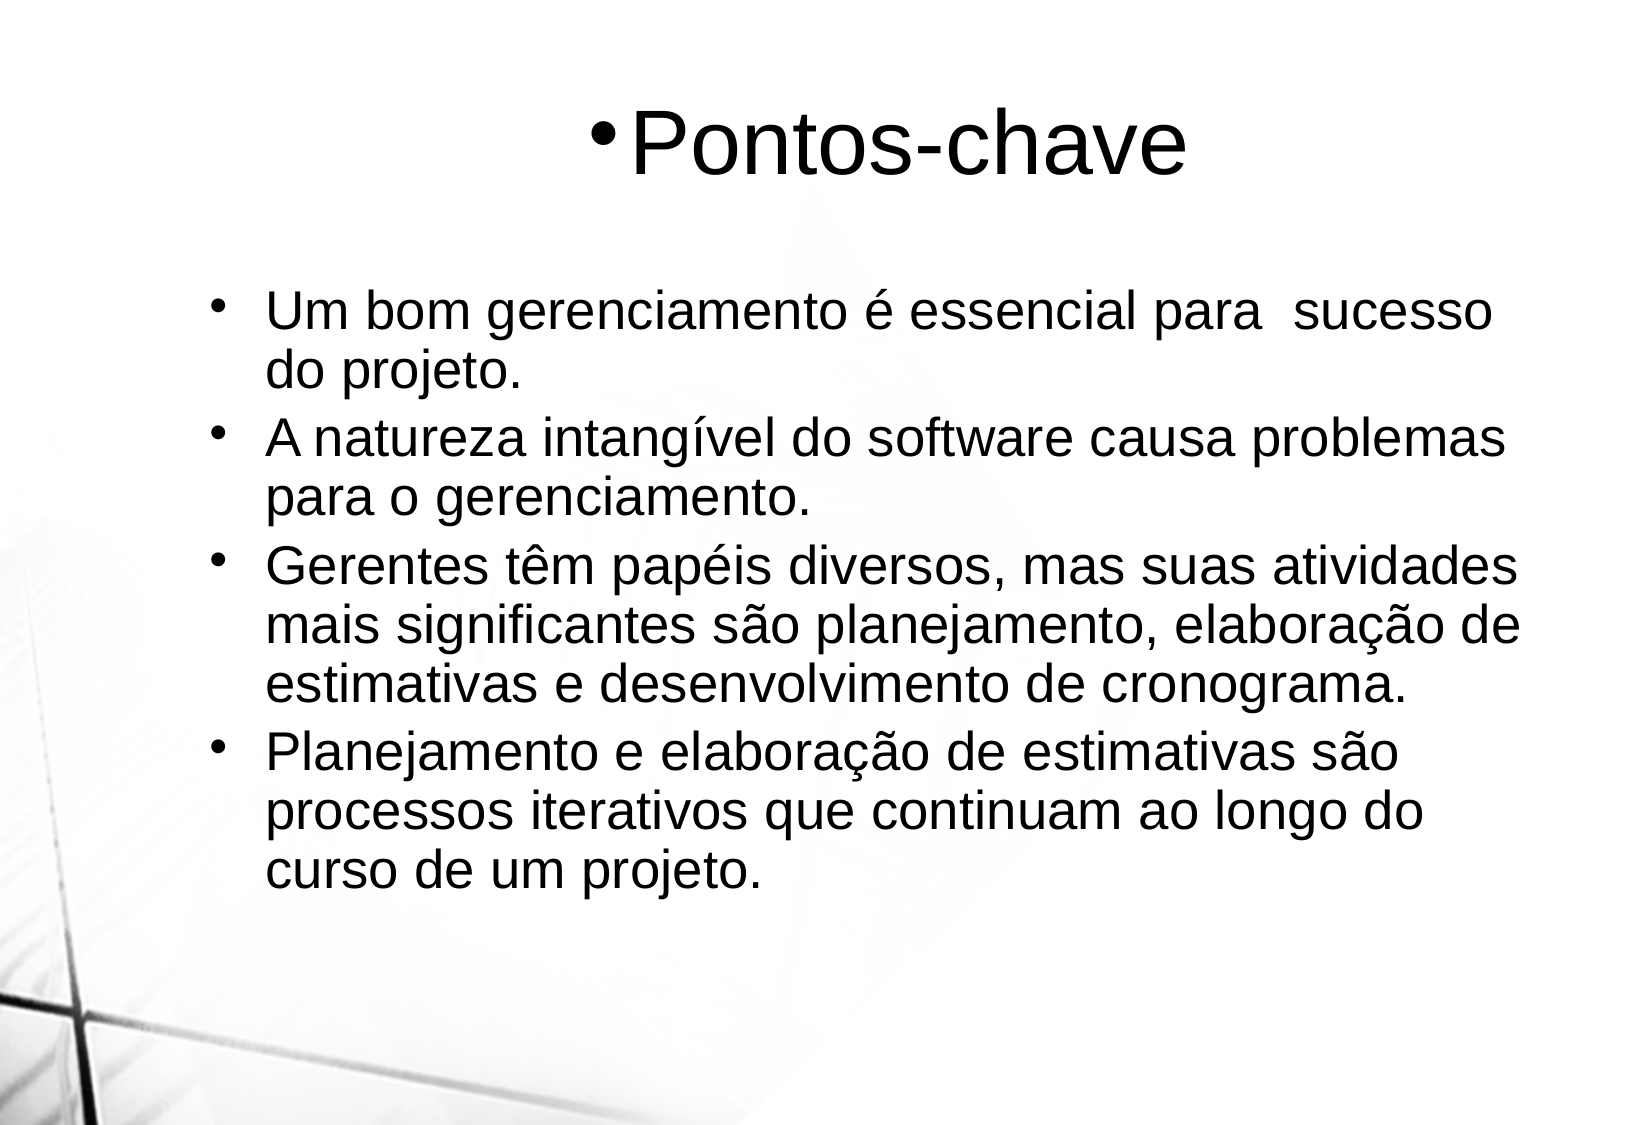

Pontos-chave
Um bom gerenciamento é essencial para  sucesso do projeto.
A natureza intangível do software causa problemas para o gerenciamento.
Gerentes têm papéis diversos, mas suas atividades mais significantes são planejamento, elaboração de estimativas e desenvolvimento de cronograma.
Planejamento e elaboração de estimativas são processos iterativos que continuam ao longo do curso de um projeto.